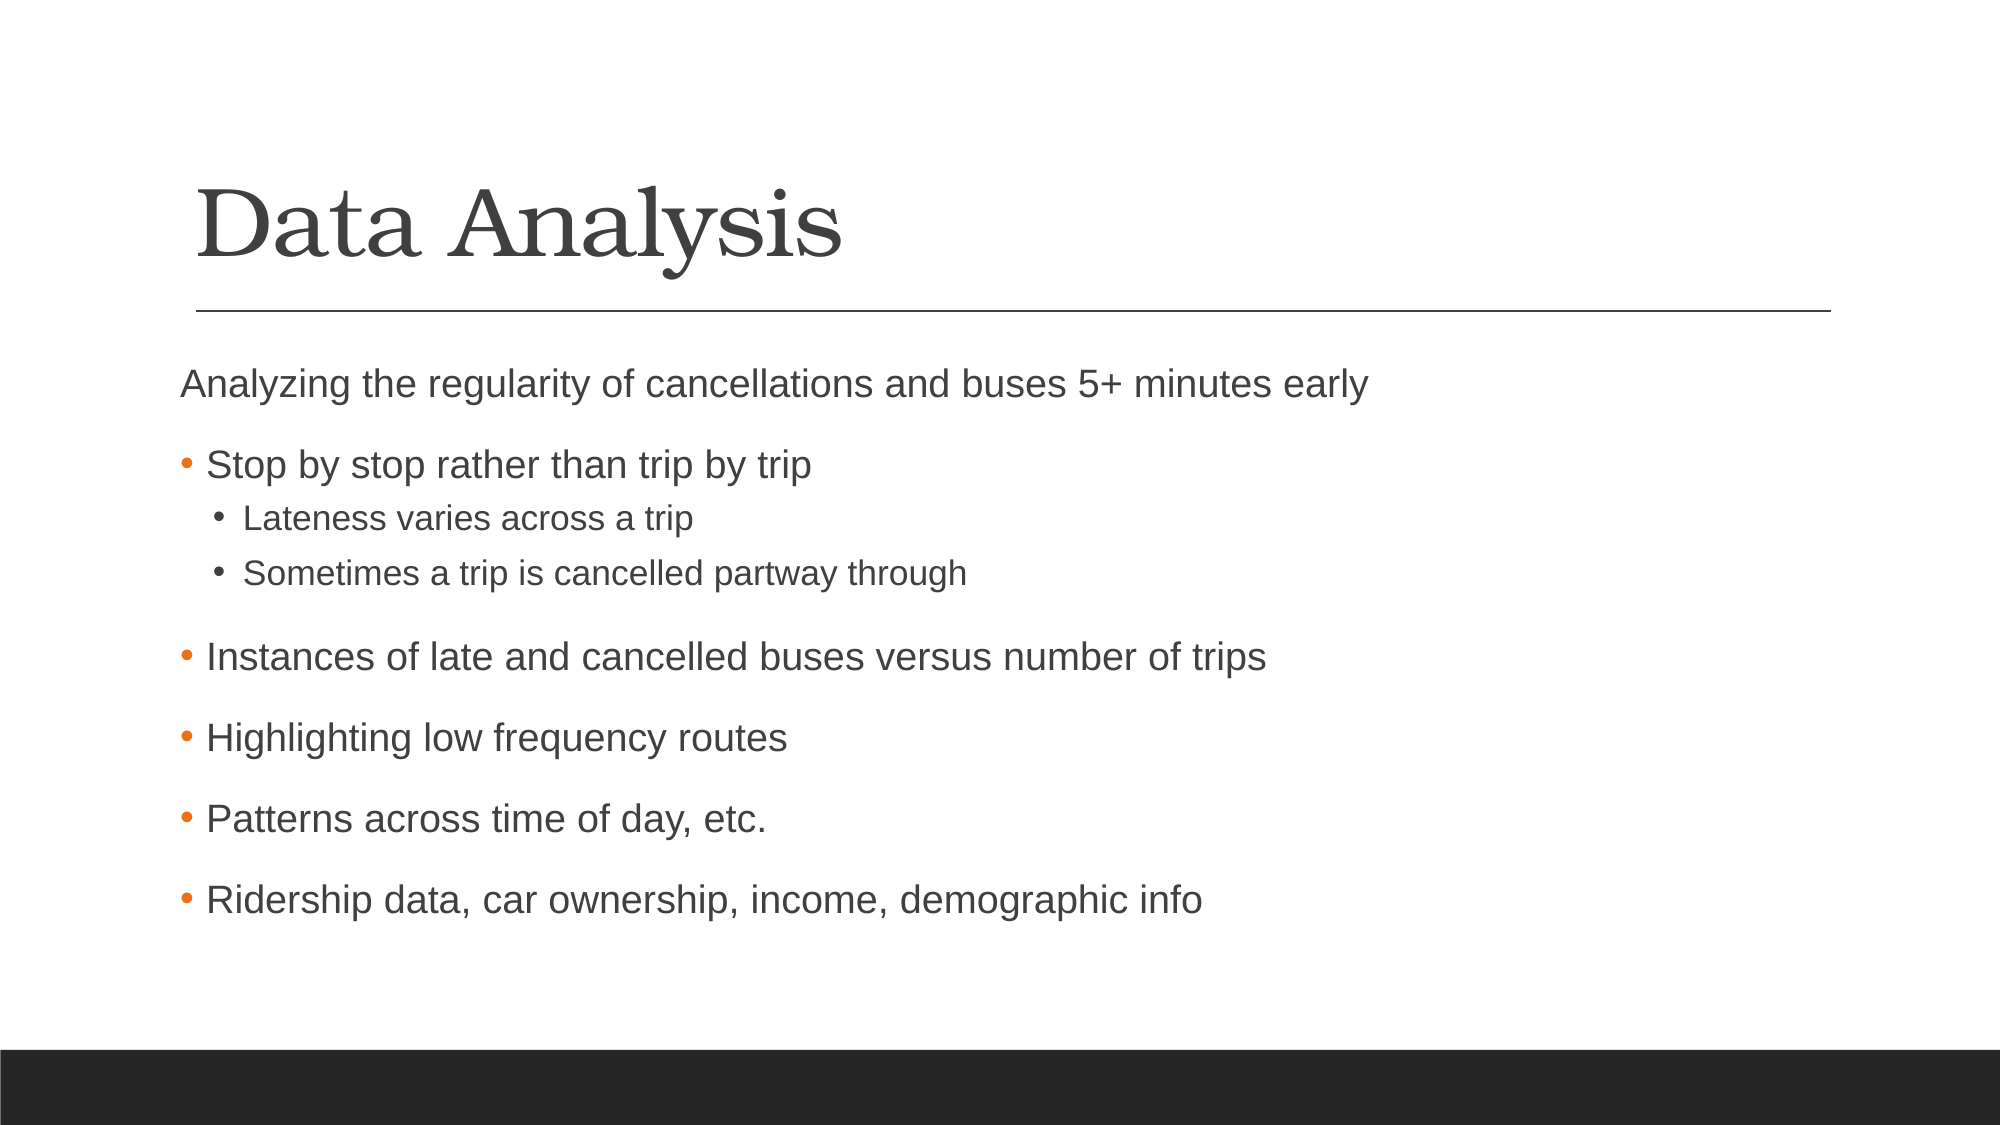

# Data Analysis
Analyzing the regularity of cancellations and buses 5+ minutes early
 Stop by stop rather than trip by trip
Lateness varies across a trip
Sometimes a trip is cancelled partway through
 Instances of late and cancelled buses versus number of trips
 Highlighting low frequency routes
 Patterns across time of day, etc.
 Ridership data, car ownership, income, demographic info